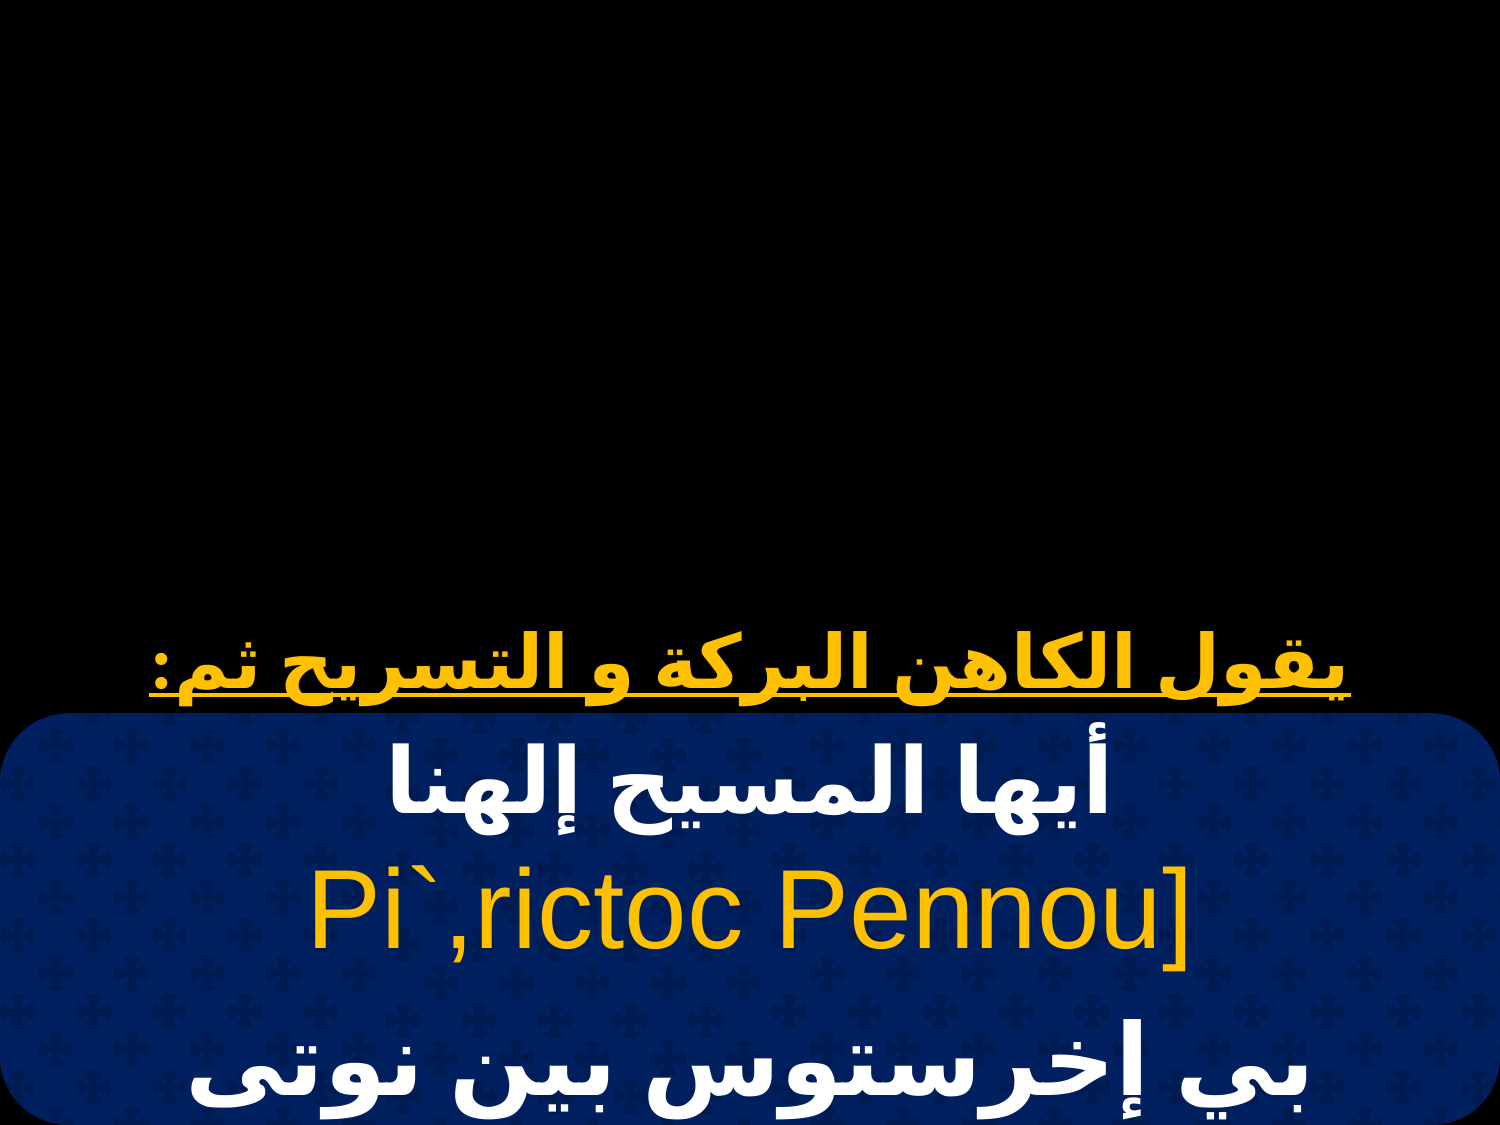

يقول الكاهن البركة و التسريح ثم:
# أيها المسيح إلهنا
Pi`,rictoc Pennou]
بي إخرستوس بين نوتى